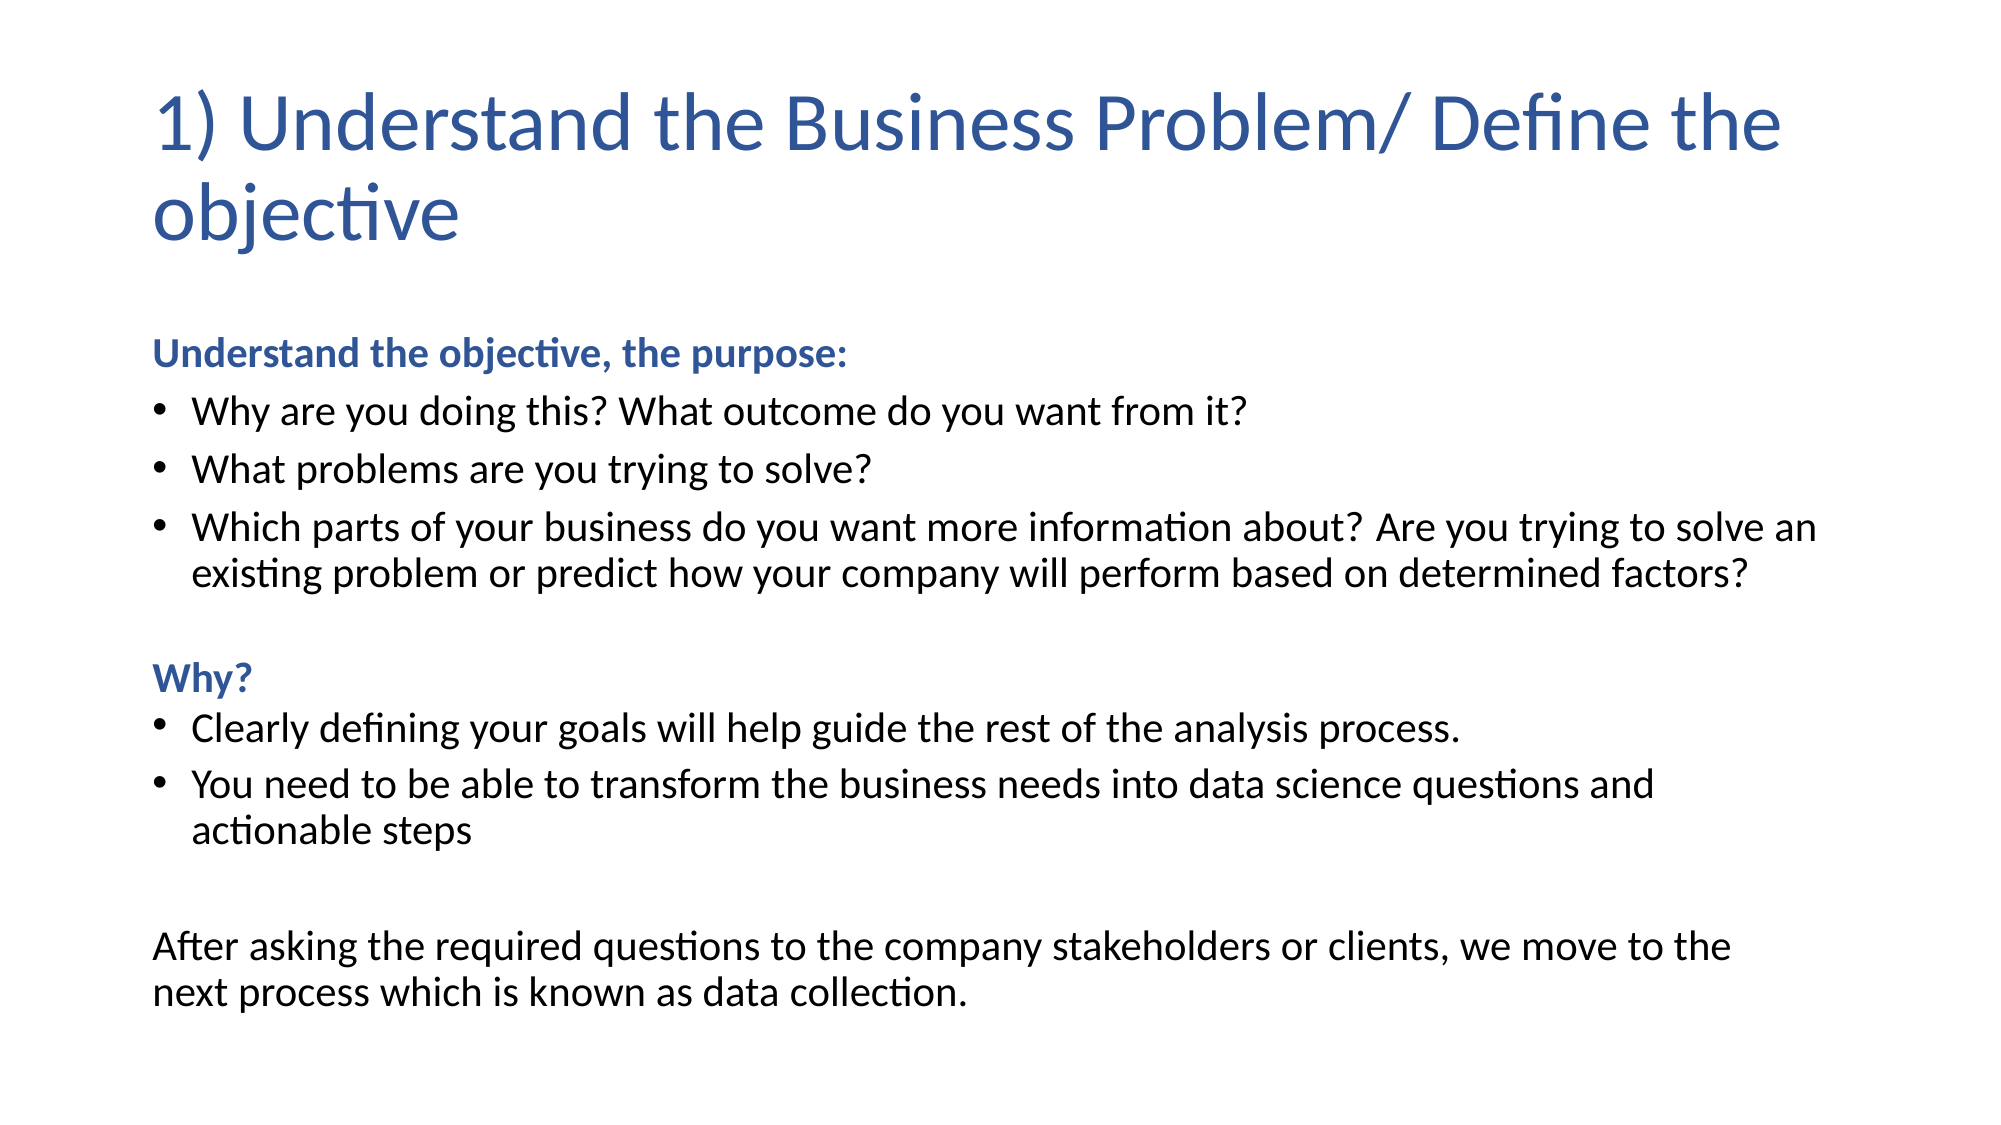

# 1) Understand the Business Problem/ Define the objective
Understand the objective, the purpose:
Why are you doing this? What outcome do you want from it?
What problems are you trying to solve?
Which parts of your business do you want more information about? Are you trying to solve an existing problem or predict how your company will perform based on determined factors?

Why?
Clearly defining your goals will help guide the rest of the analysis process.
You need to be able to transform the business needs into data science questions and actionable steps

After asking the required questions to the company stakeholders or clients, we move to the next process which is known as data collection.